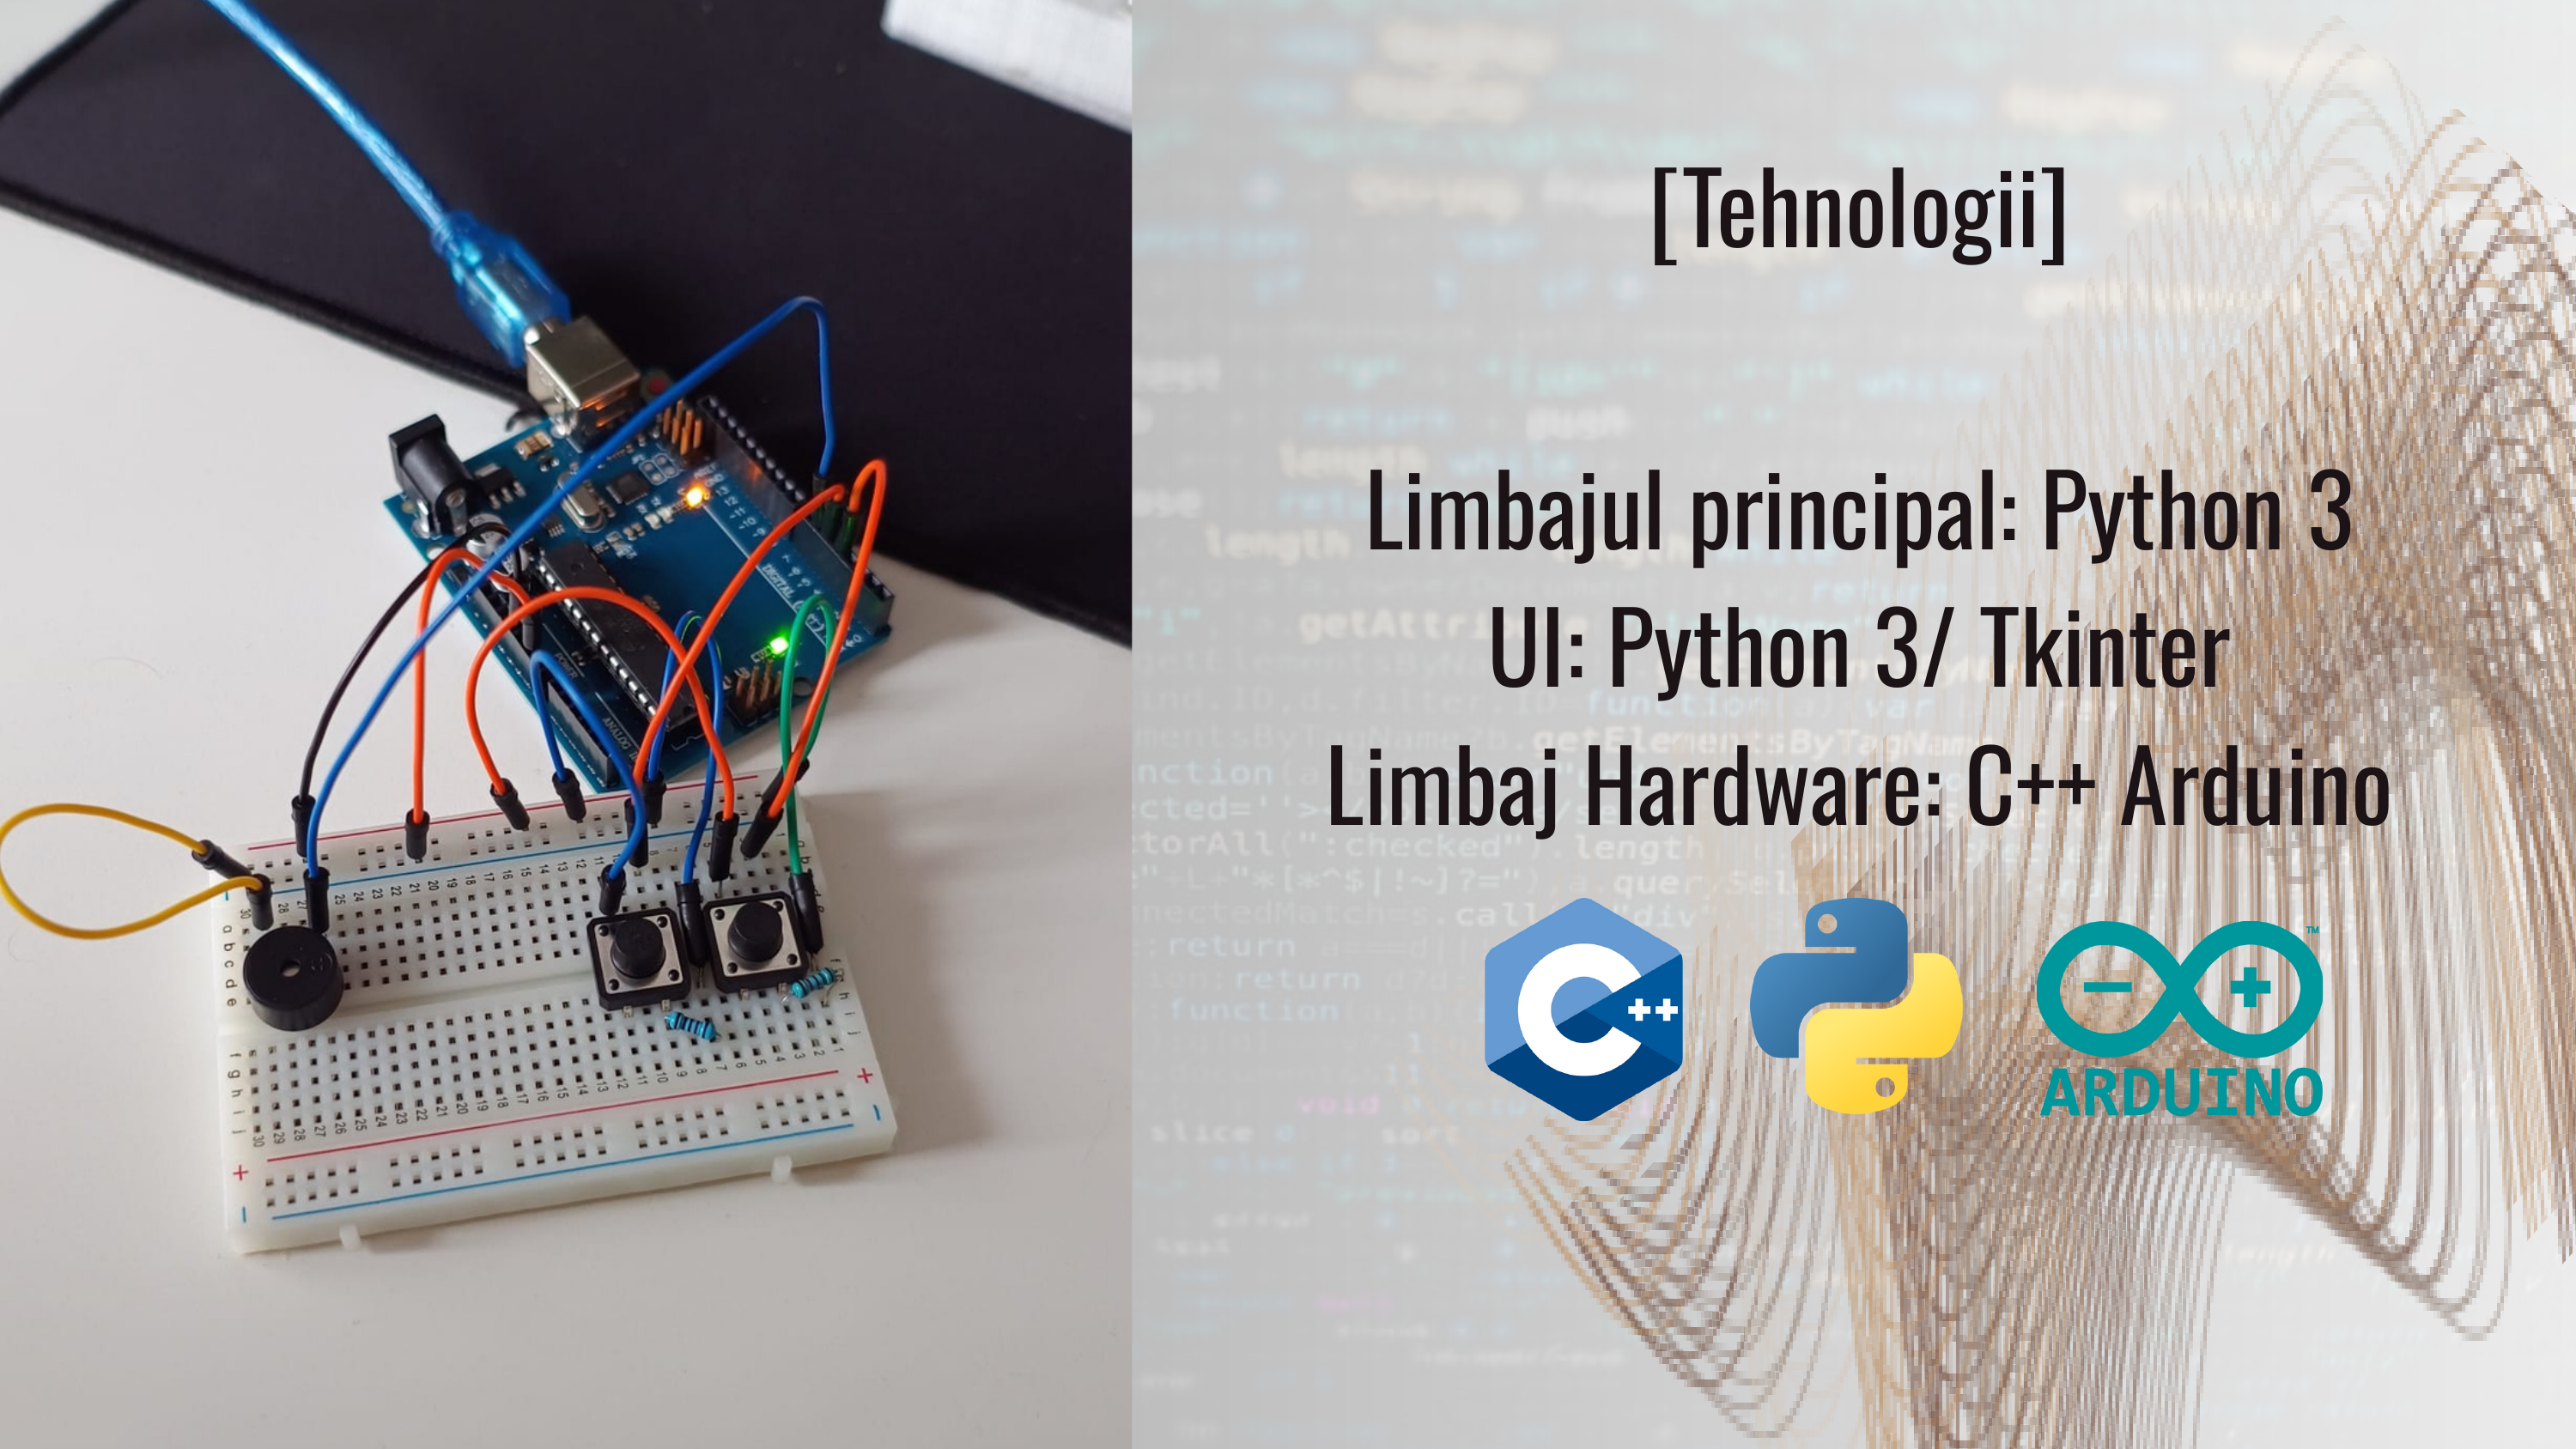

[Tehnologii]
Limbajul principal: Python 3
UI: Python 3/ Tkinter
Limbaj Hardware: C++ Arduino